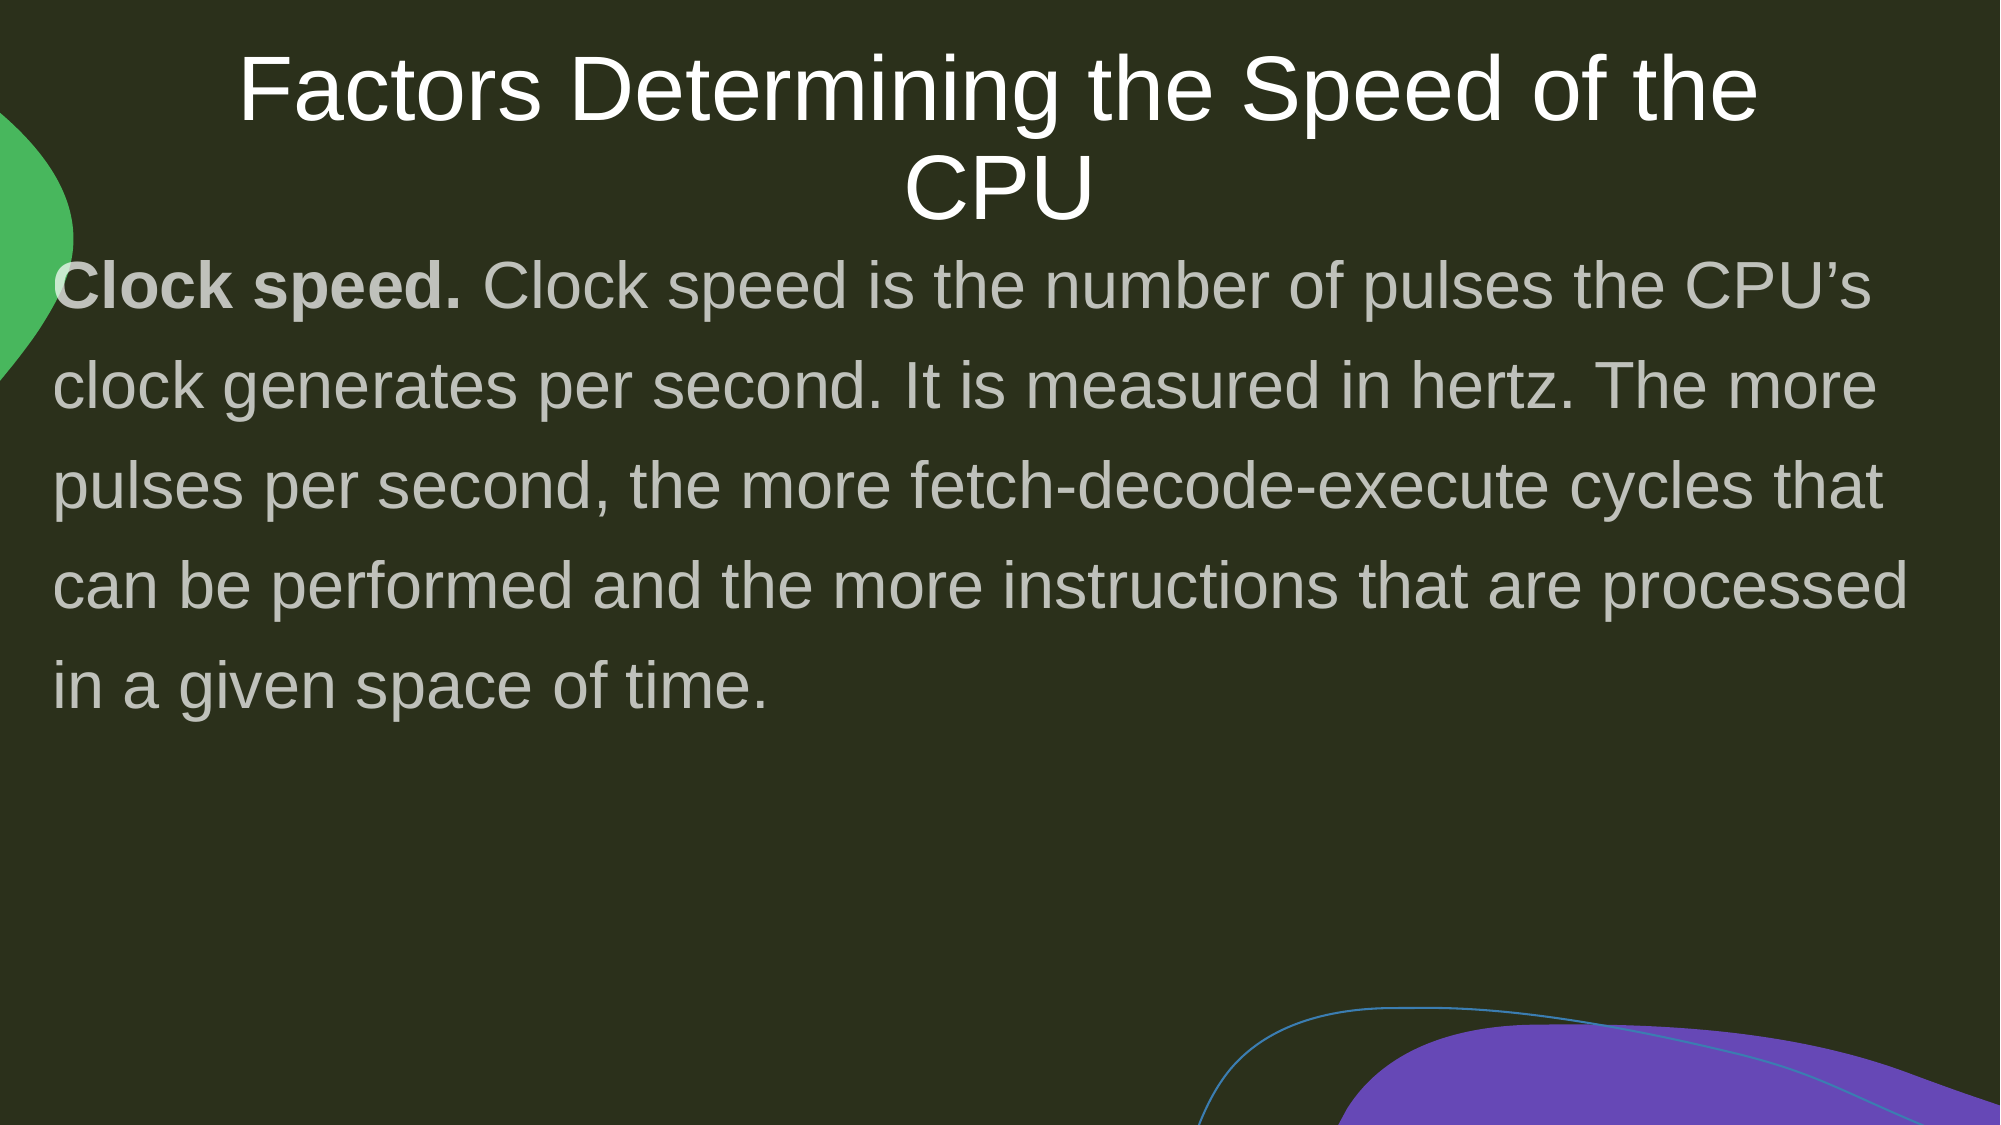

# Factors Determining the Speed of the CPU
Clock speed. Clock speed is the number of pulses the CPU’s clock generates per second. It is measured in hertz. The more pulses per second, the more fetch-decode-execute cycles that can be performed and the more instructions that are processed in a given space of time.